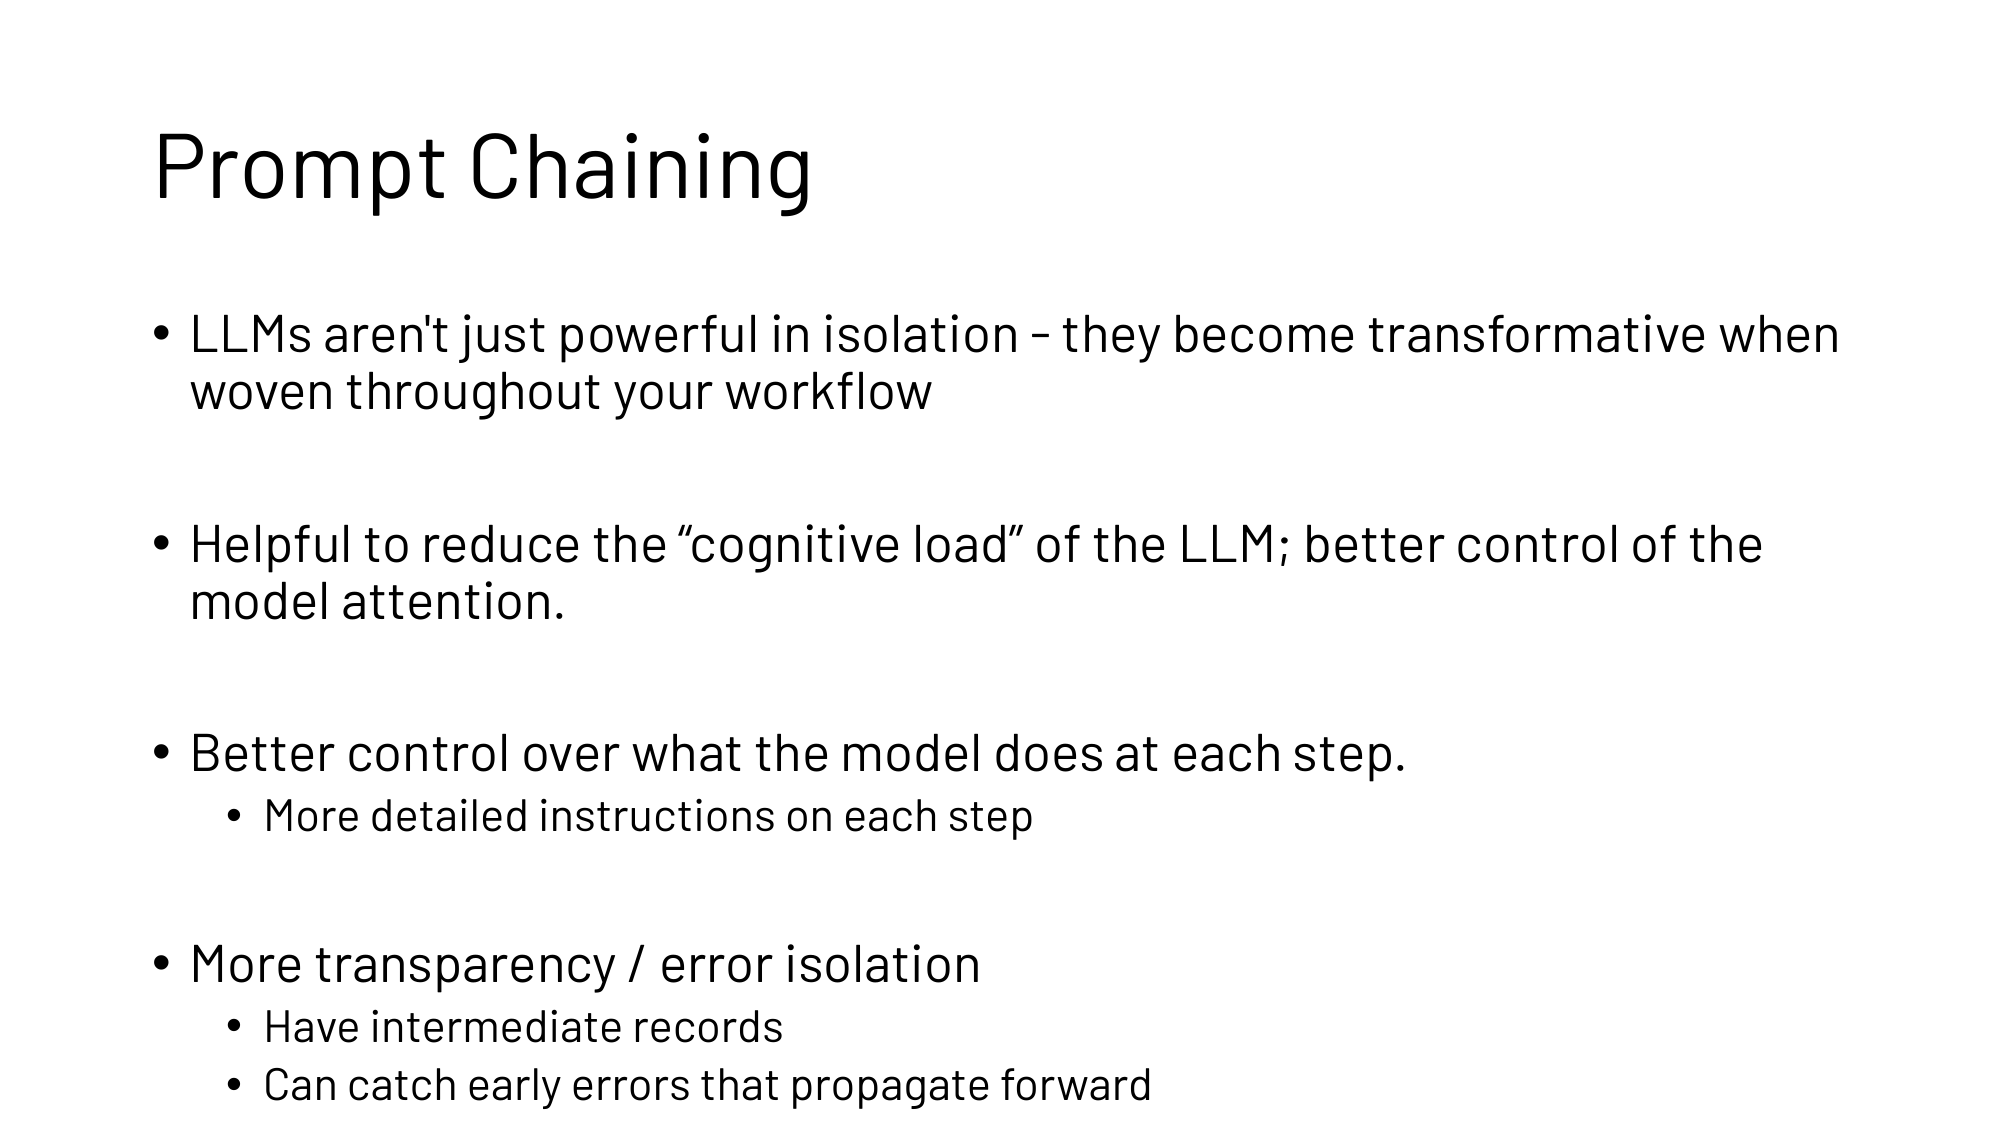

# Prompt Chaining
LLMs aren't just powerful in isolation - they become transformative when woven throughout your workflow

Helpful to reduce the “cognitive load” of the LLM; better control of the model attention.

Better control over what the model does at each step.
More detailed instructions on each step

More transparency / error isolation
Have intermediate records
Can catch early errors that propagate forward